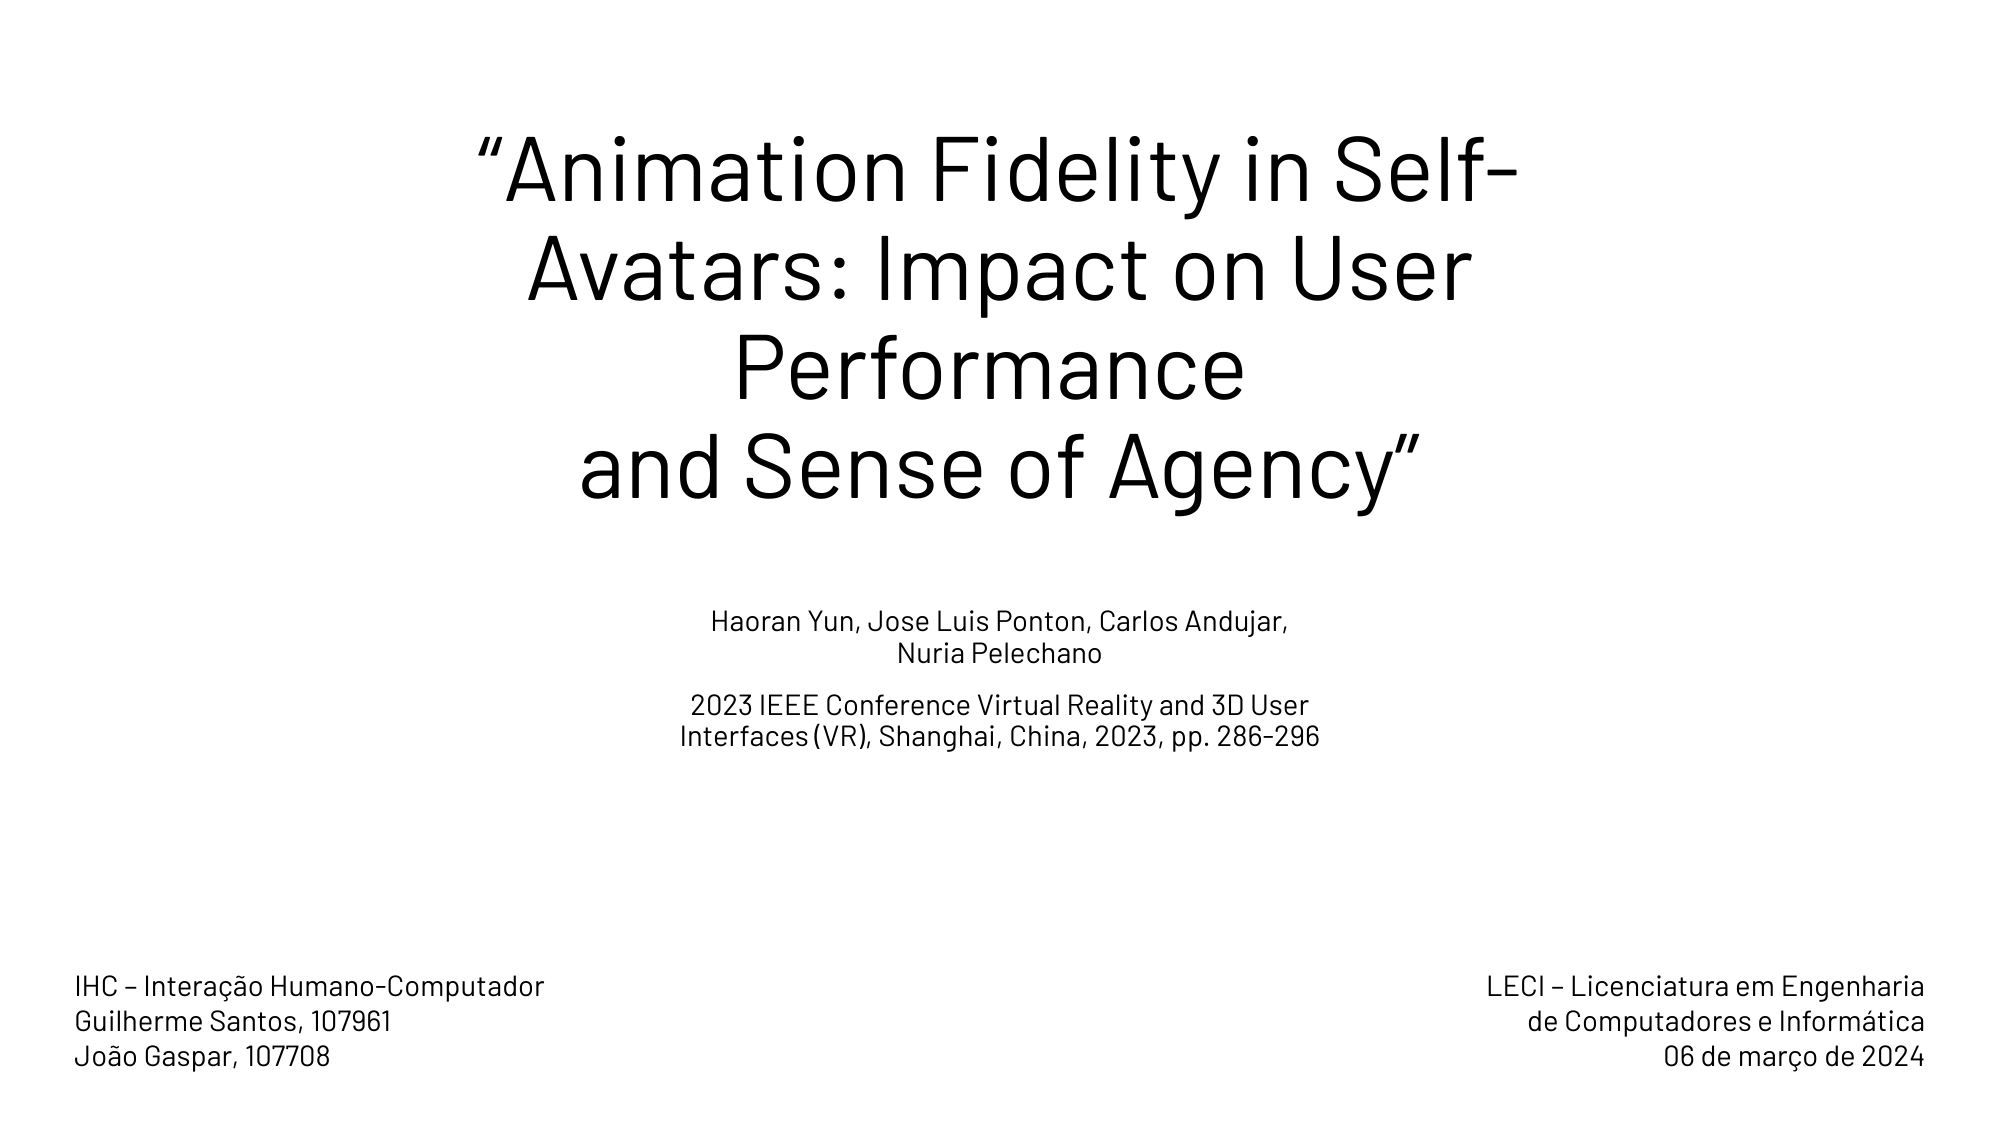

# “Animation Fidelity in Self-Avatars: Impact on User Performance and Sense of Agency”
Haoran Yun, Jose Luis Ponton, Carlos Andujar, Nuria Pelechano
2023 IEEE Conference Virtual Reality and 3D User Interfaces (VR), Shanghai, China, 2023, pp. 286-296
LECI – Licenciatura em Engenharia de Computadores e Informática
06 de março de 2024

IHC – Interação Humano-Computador
Guilherme Santos, 107961
João Gaspar, 107708